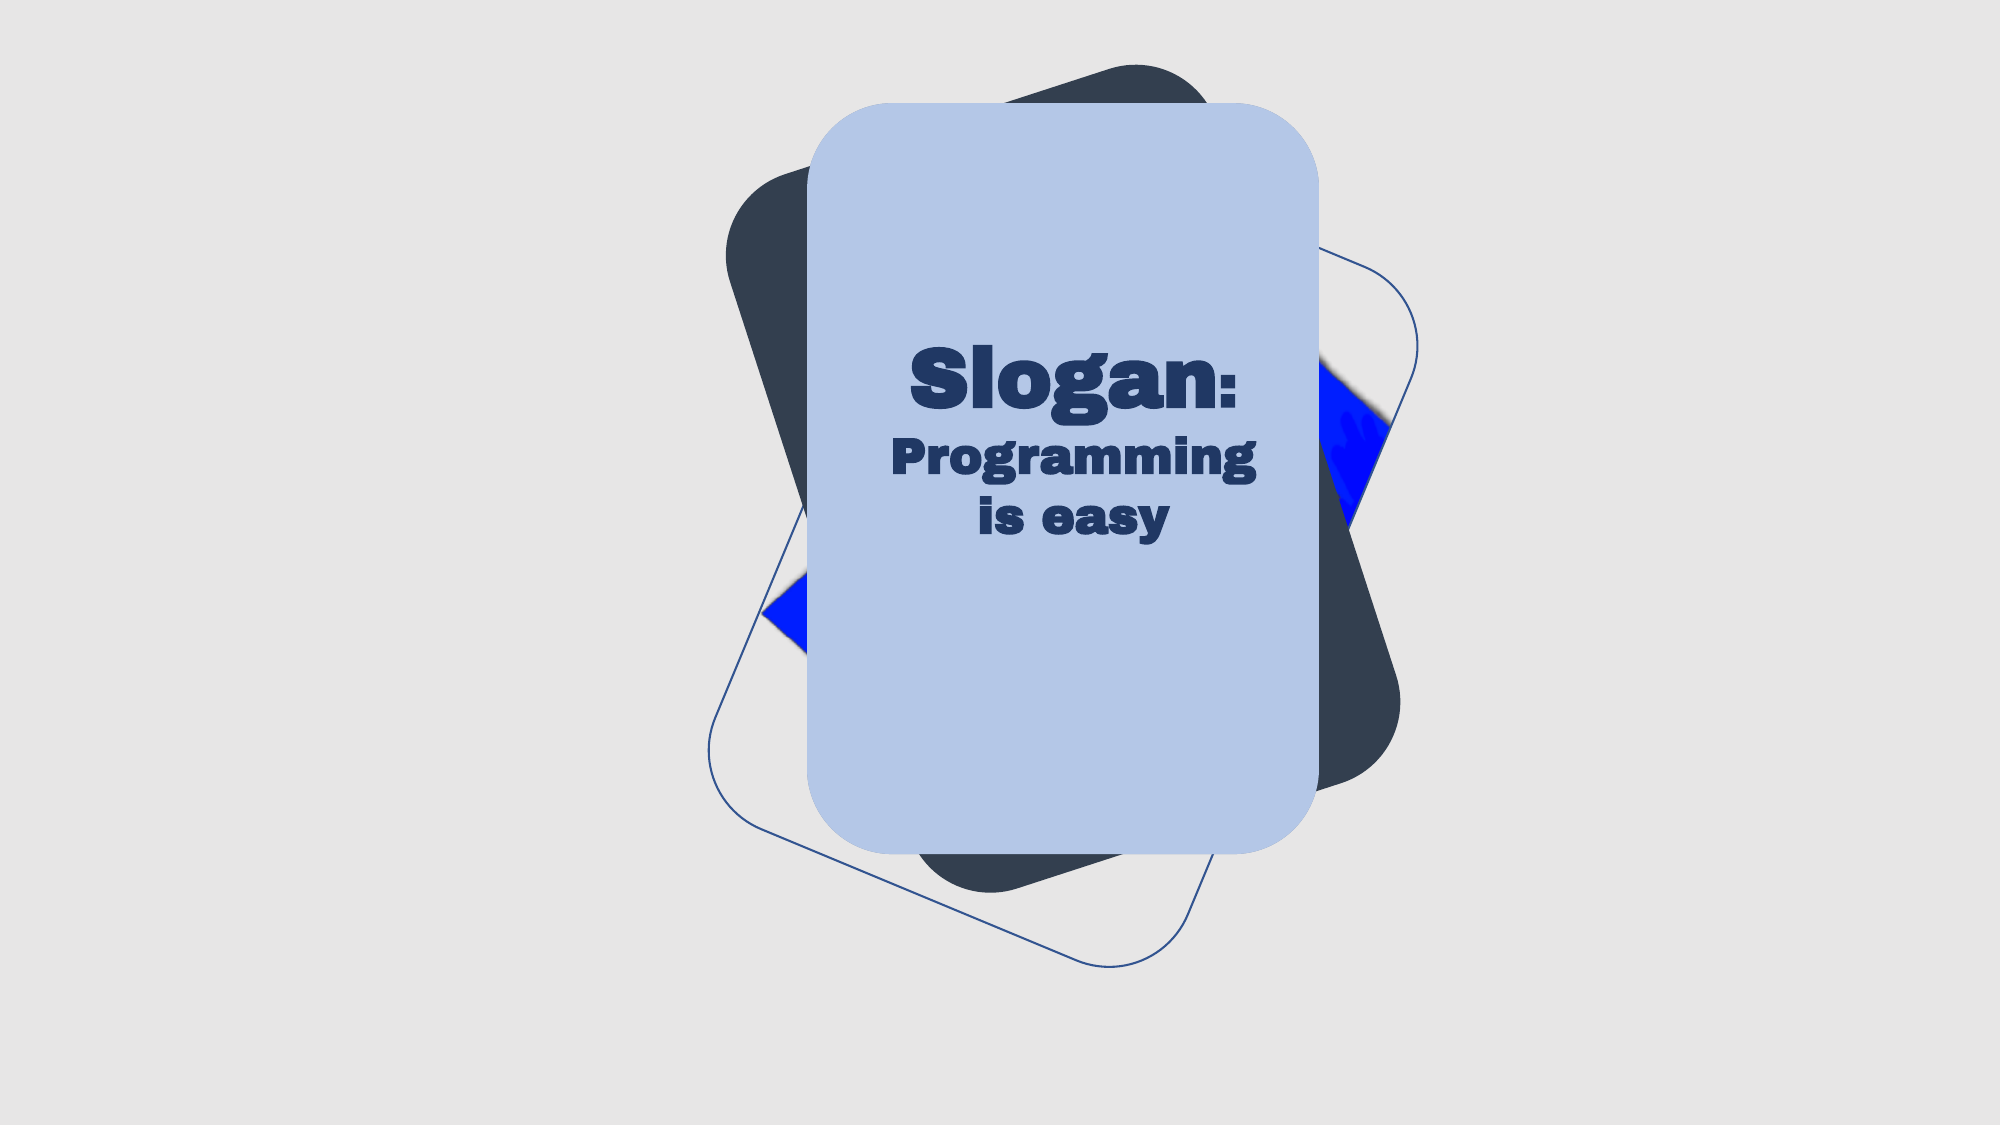

LOGO:
Twisted HTML tags

Name :
SU - Blitz

Slogan:
Programming is easy